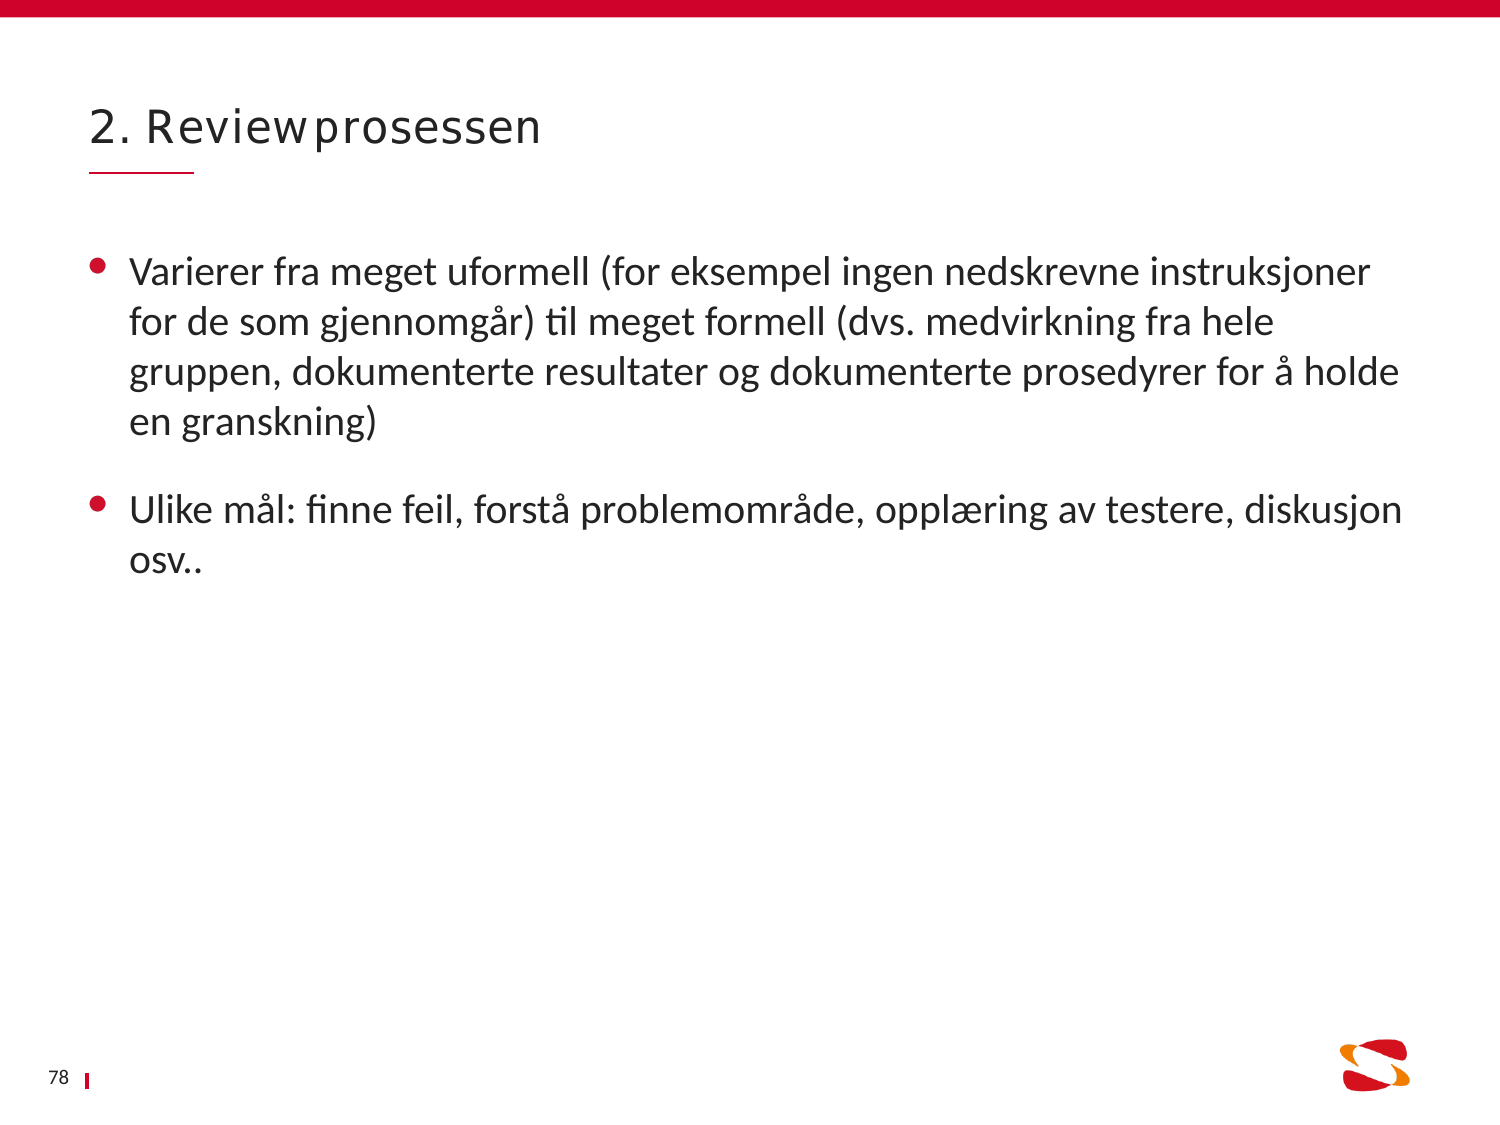

# 2. Reviewprosessen
Varierer fra meget uformell (for eksempel ingen nedskrevne instruksjoner for de som gjennomgår) til meget formell (dvs. medvirkning fra hele gruppen, dokumenterte resultater og dokumenterte prosedyrer for å holde en granskning)
Ulike mål: finne feil, forstå problemområde, opplæring av testere, diskusjon osv..

78